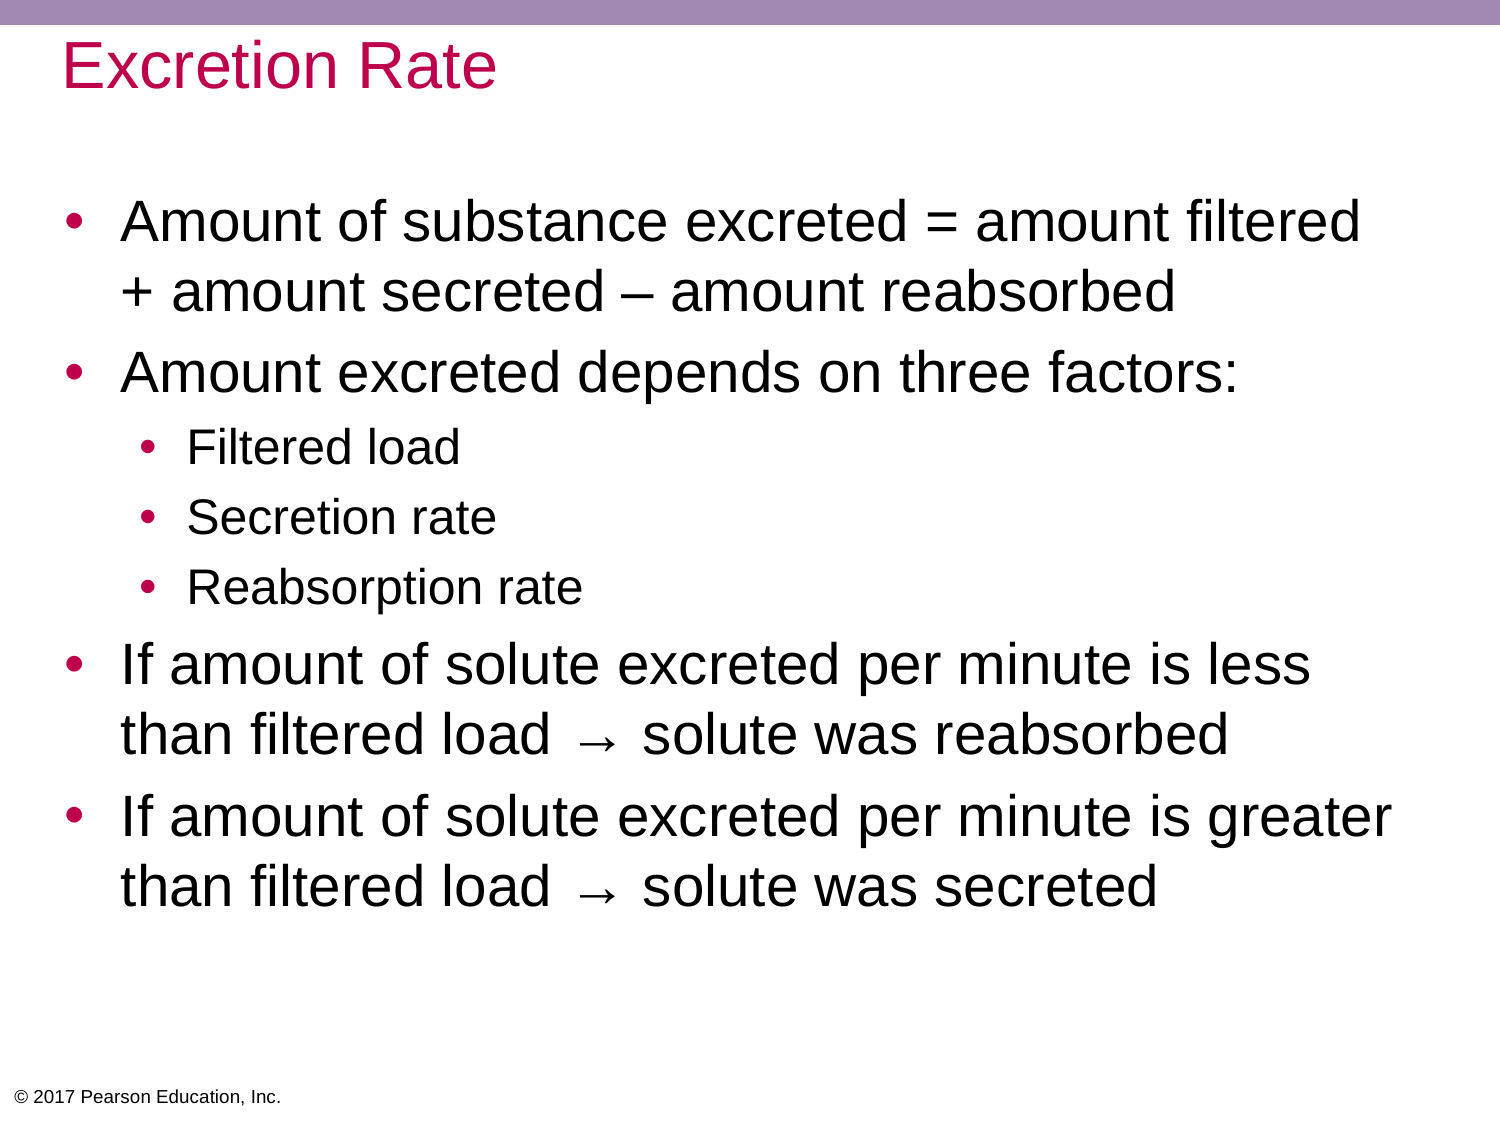

# Excretion Rate
Amount of substance excreted = amount filtered
+ amount secreted – amount reabsorbed
Amount excreted depends on three factors:
Filtered load
Secretion rate
Reabsorption rate
If amount of solute excreted per minute is less than filtered load → solute was reabsorbed
If amount of solute excreted per minute is greater than filtered load → solute was secreted